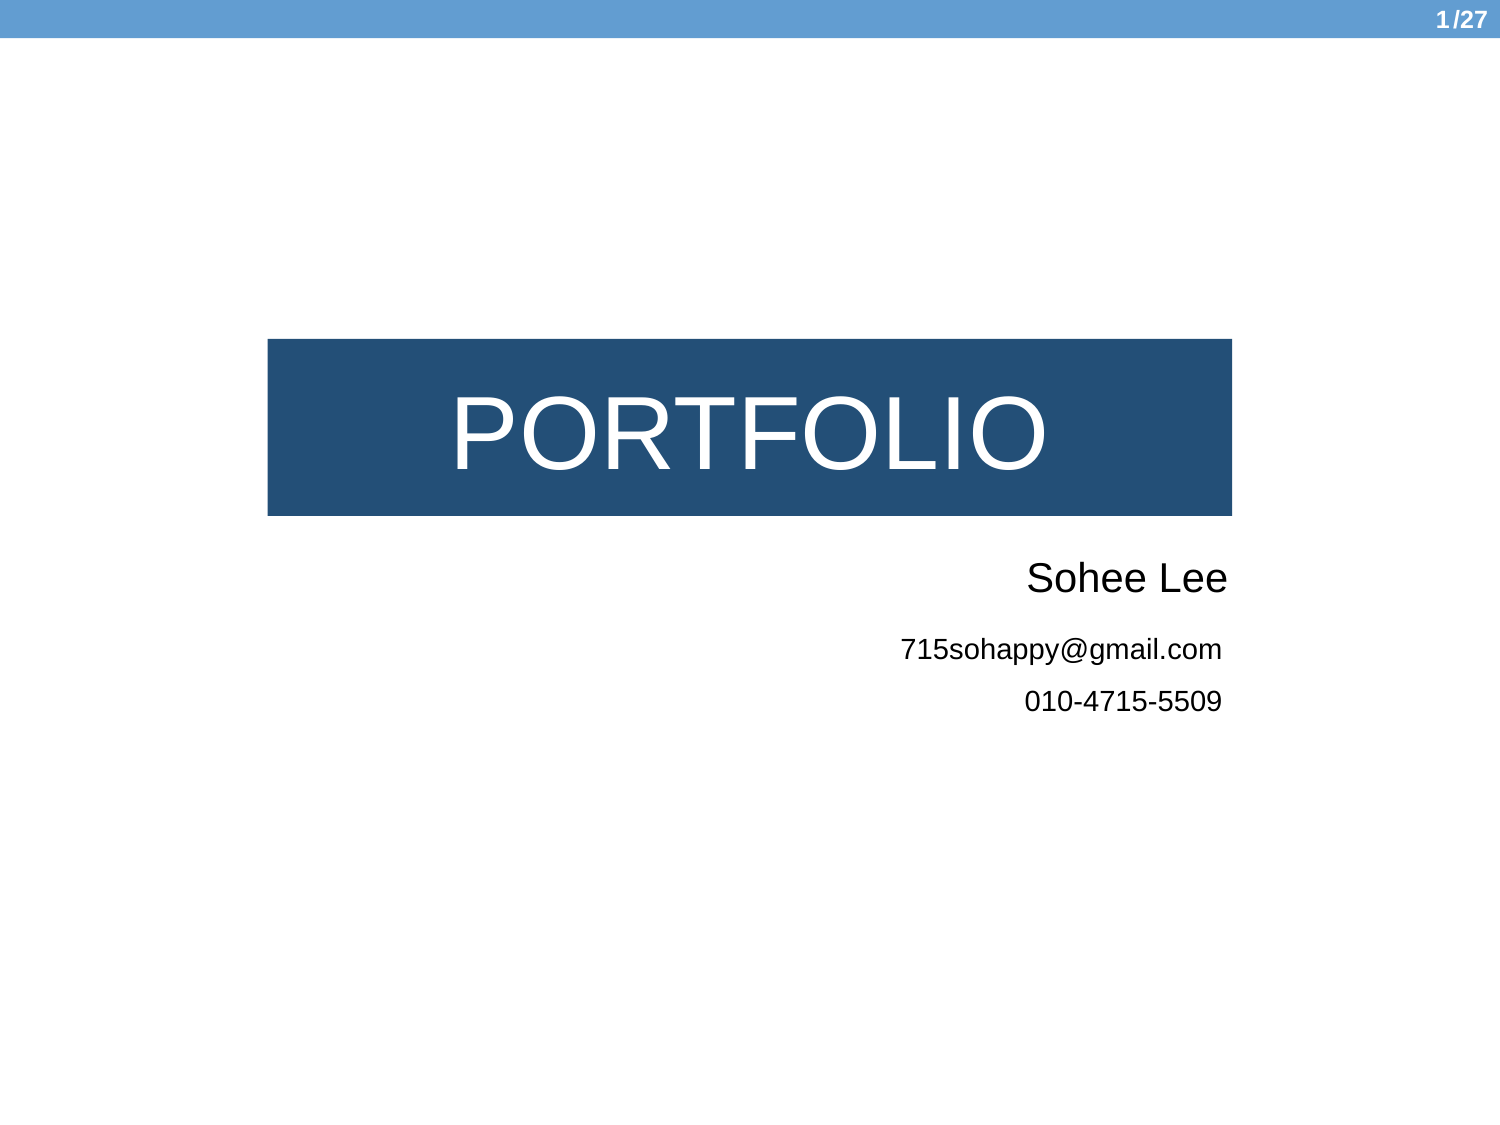

1
/27
PORTFOLIO
Sohee Lee
715sohappy@gmail.com
010-4715-5509